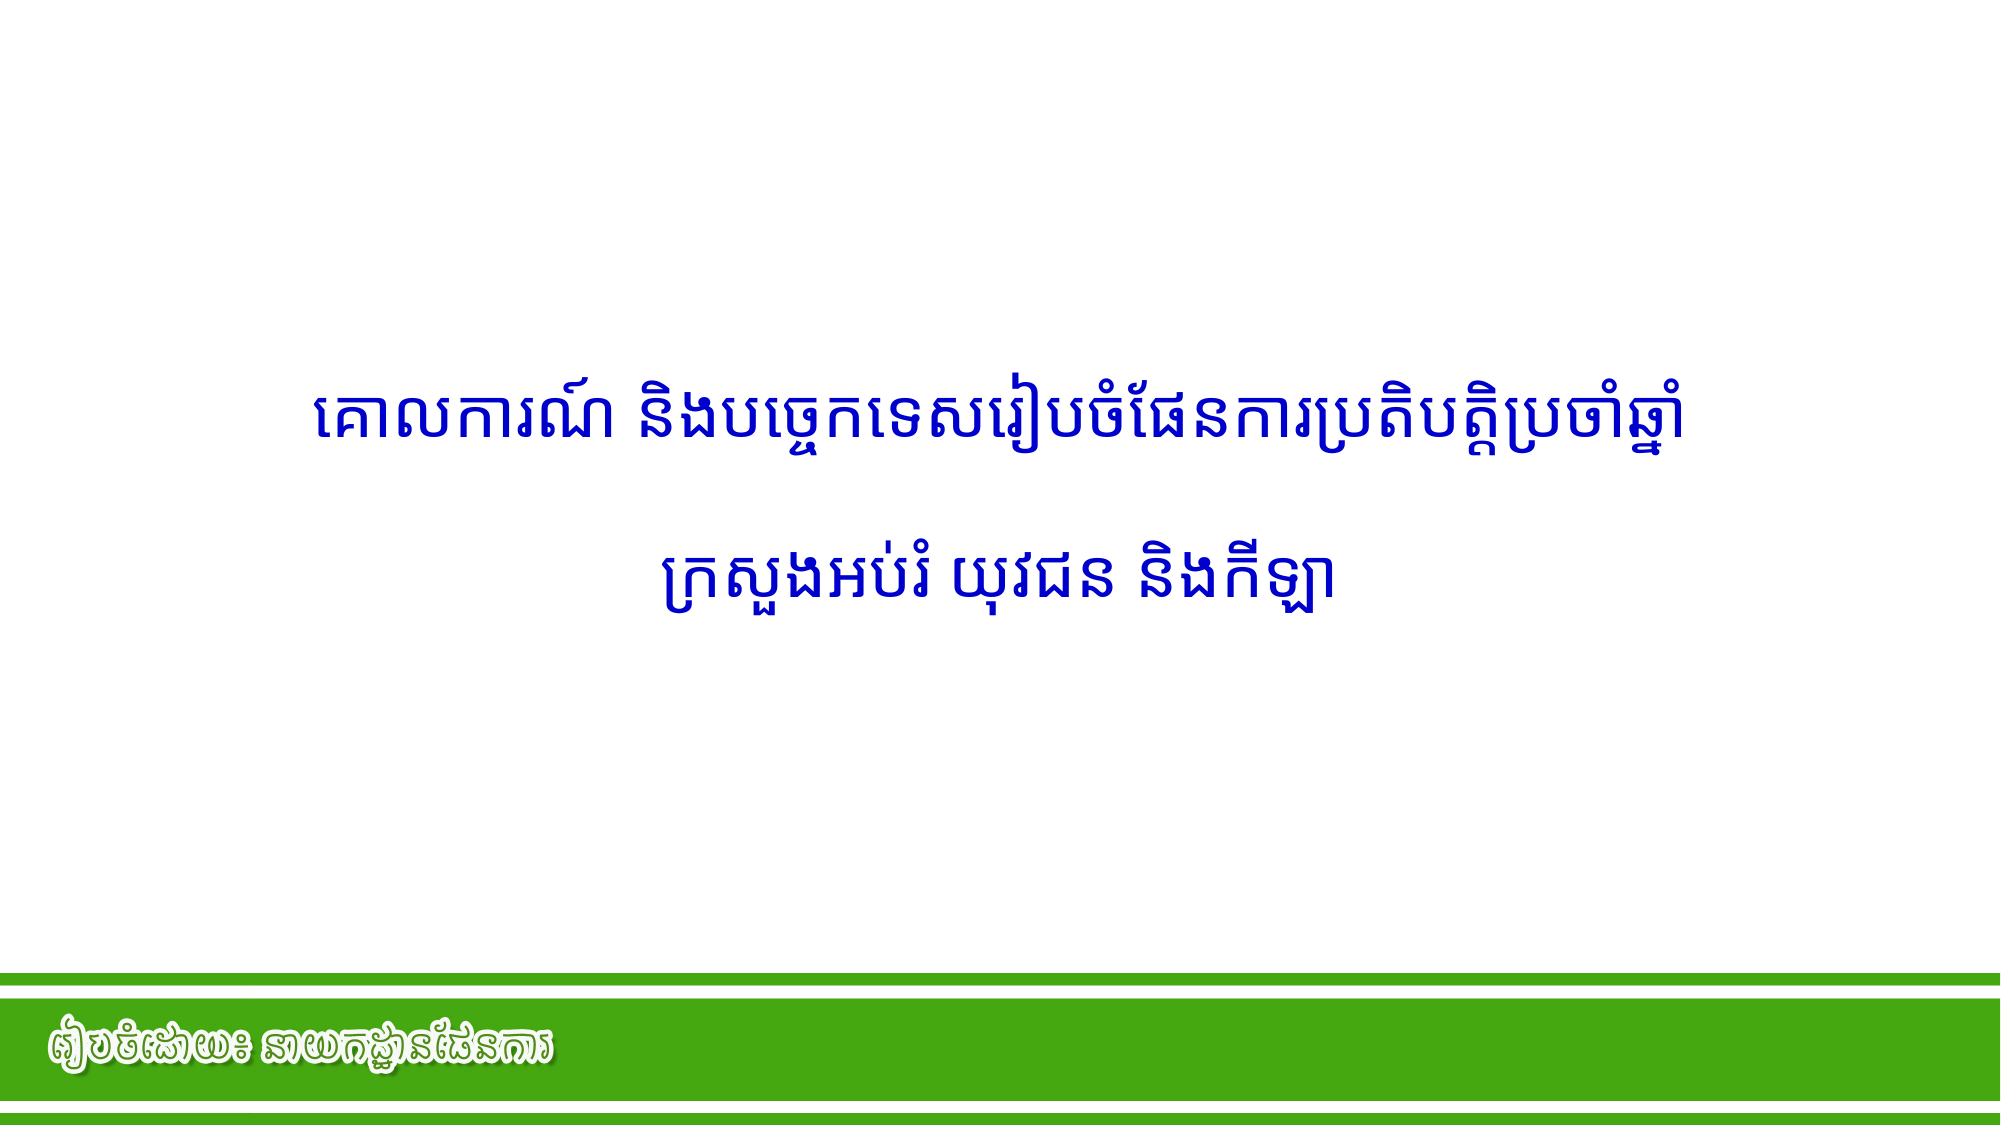

គោលការណ៍ និងបច្ចេកទេសរៀបចំផែនការប្រតិបត្តិប្រចាំឆ្នាំក្រសួងអប់រំ យុវជន និងកីឡា